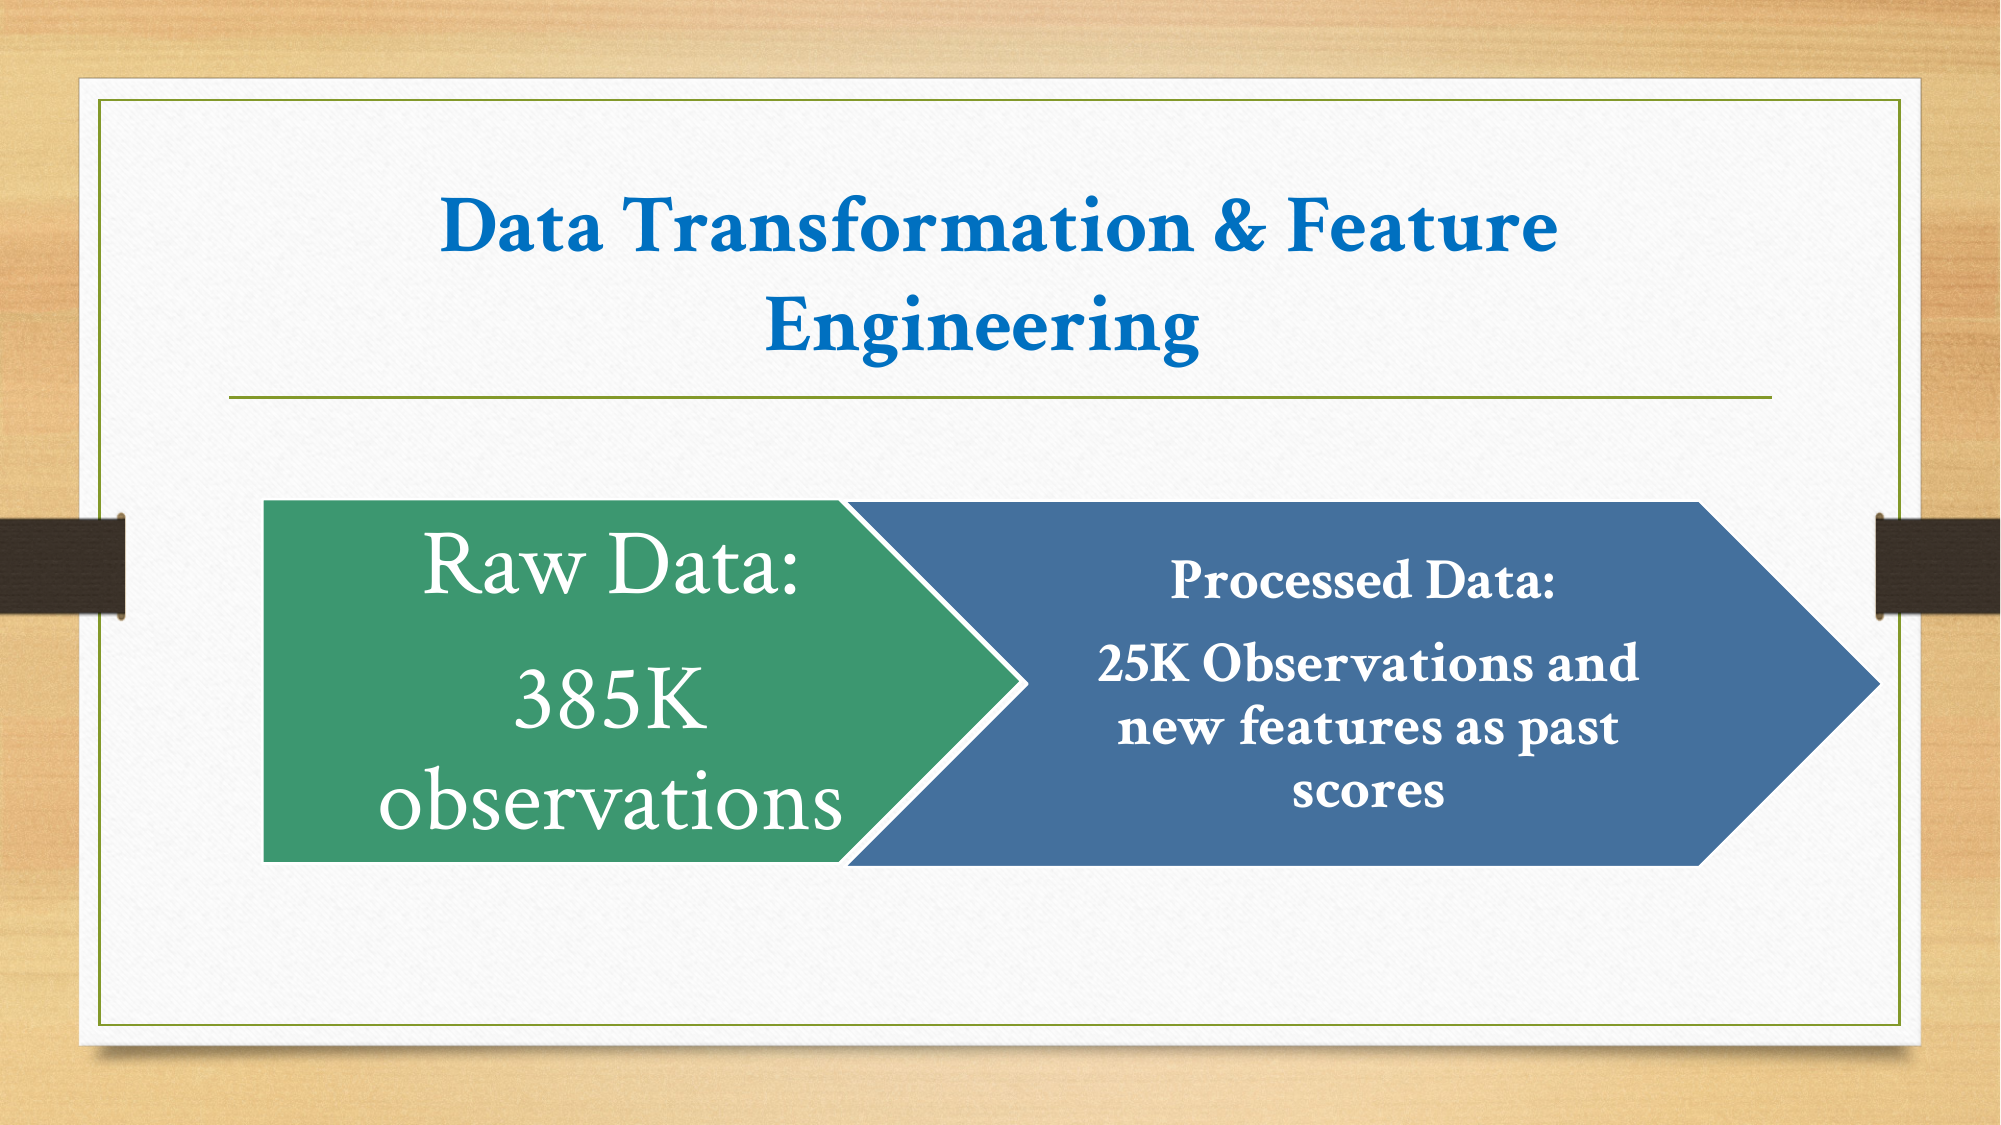

# Data Transformation & Feature Engineering
Raw Data:
385K observations
Processed Data:
25K Observations and new features as past scores